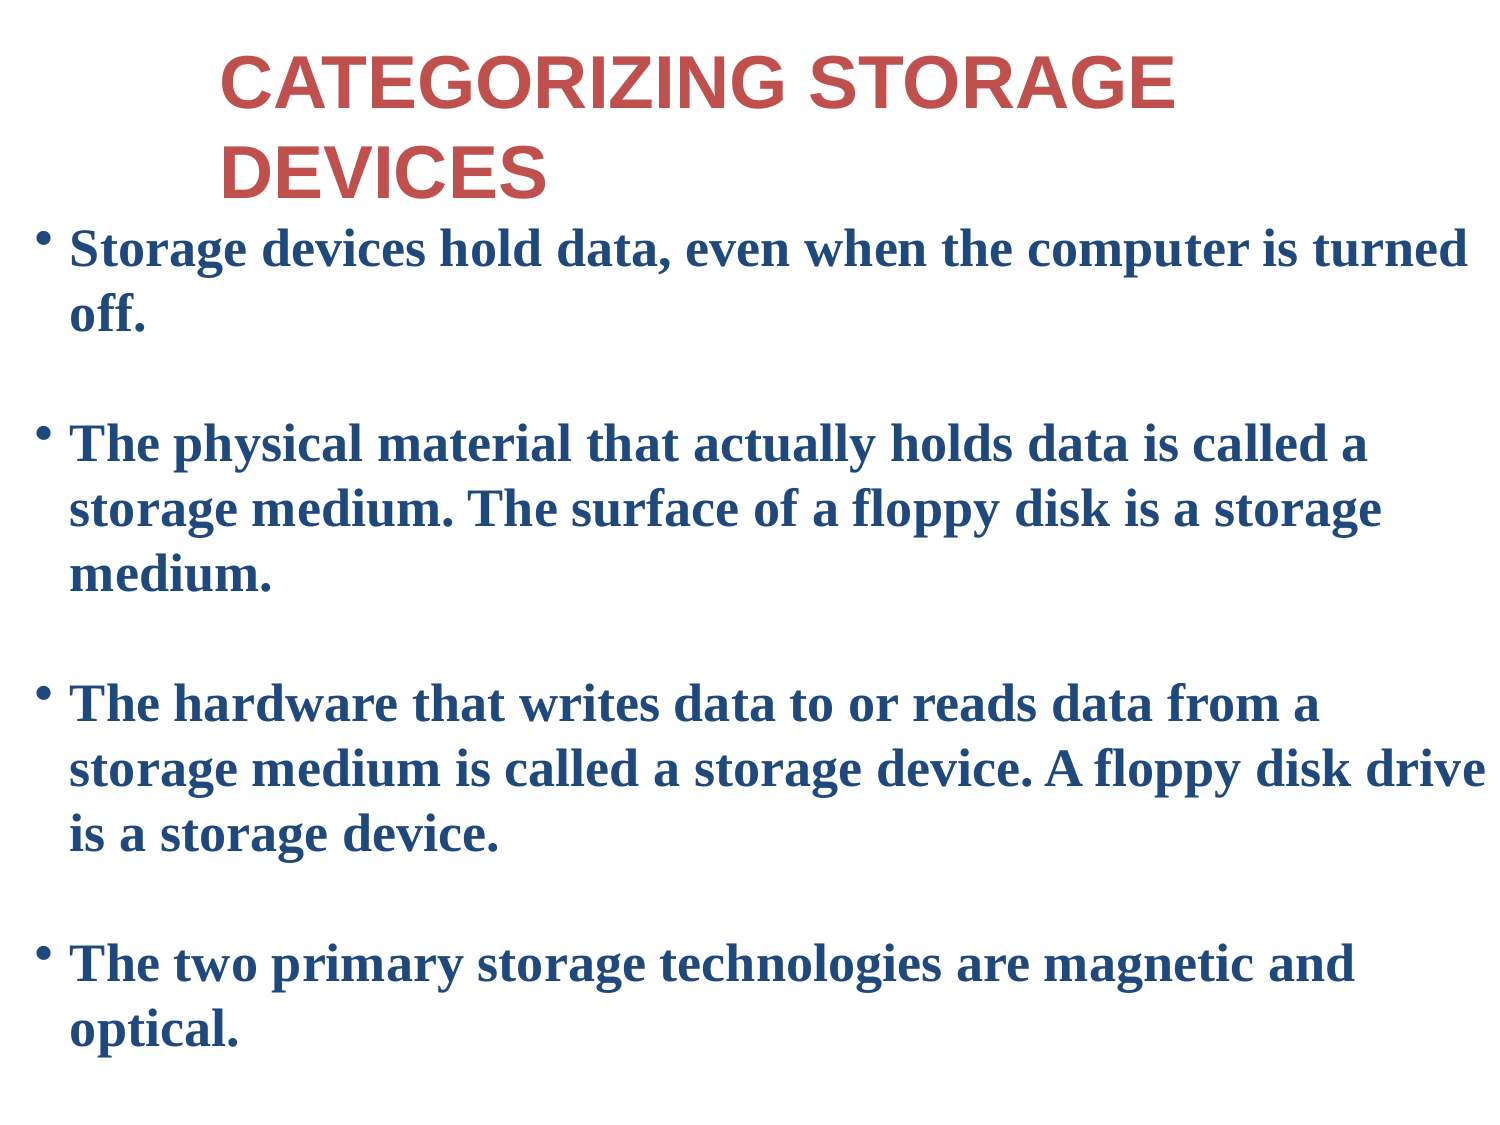

CATEGORIZING STORAGE DEVICES
Storage devices hold data, even when the computer is turned off.

The physical material that actually holds data is called a storage medium. The surface of a floppy disk is a storage medium.

The hardware that writes data to or reads data from a storage medium is called a storage device. A floppy disk drive is a storage device.

The two primary storage technologies are magnetic and optical.